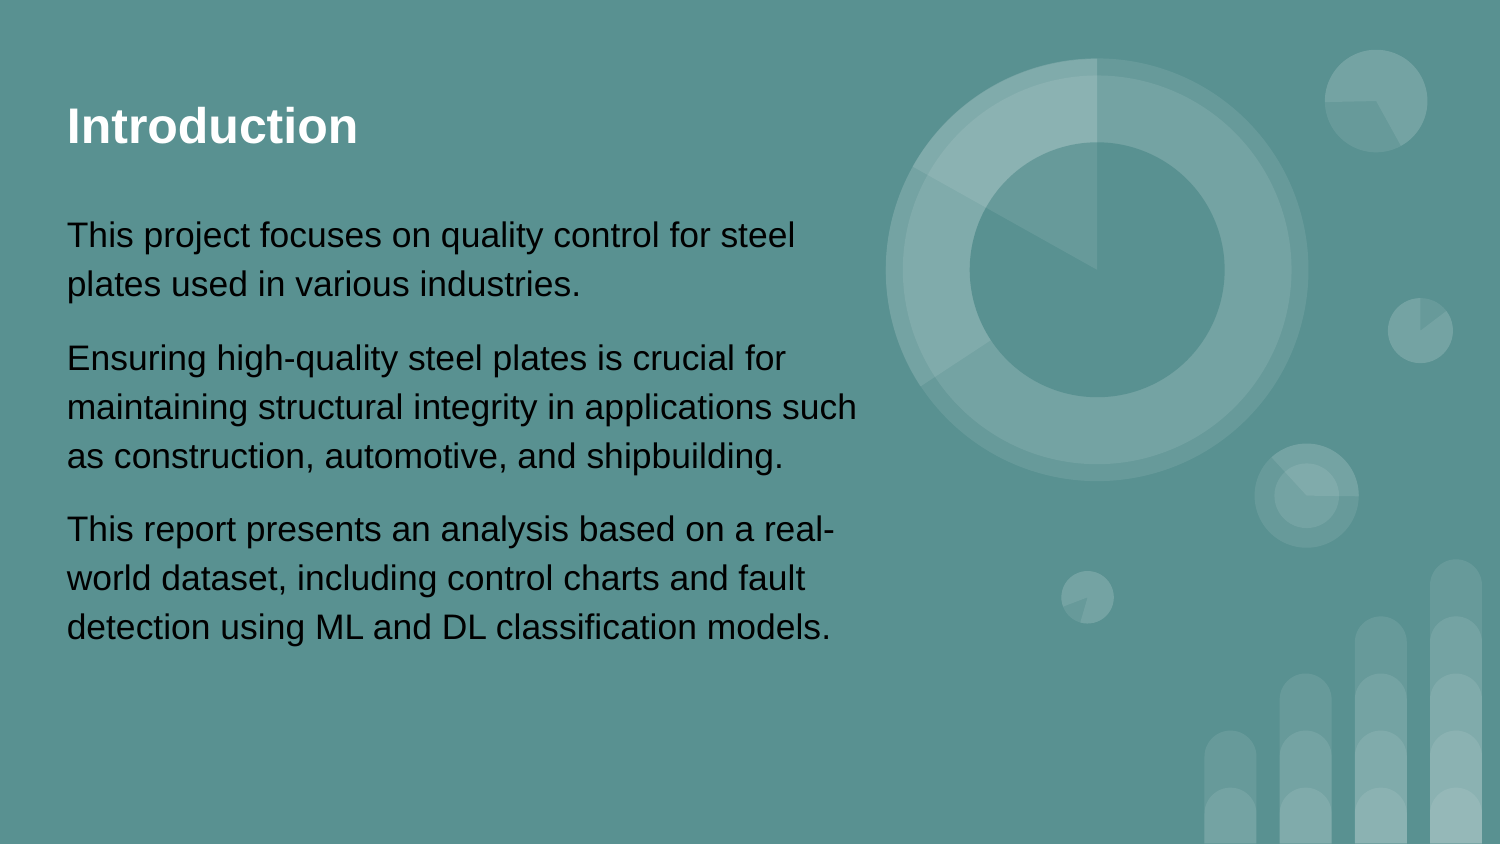

Introduction
This project focuses on quality control for steel plates used in various industries.
Ensuring high-quality steel plates is crucial for maintaining structural integrity in applications such as construction, automotive, and shipbuilding.
This report presents an analysis based on a real-world dataset, including control charts and fault detection using ML and DL classification models.